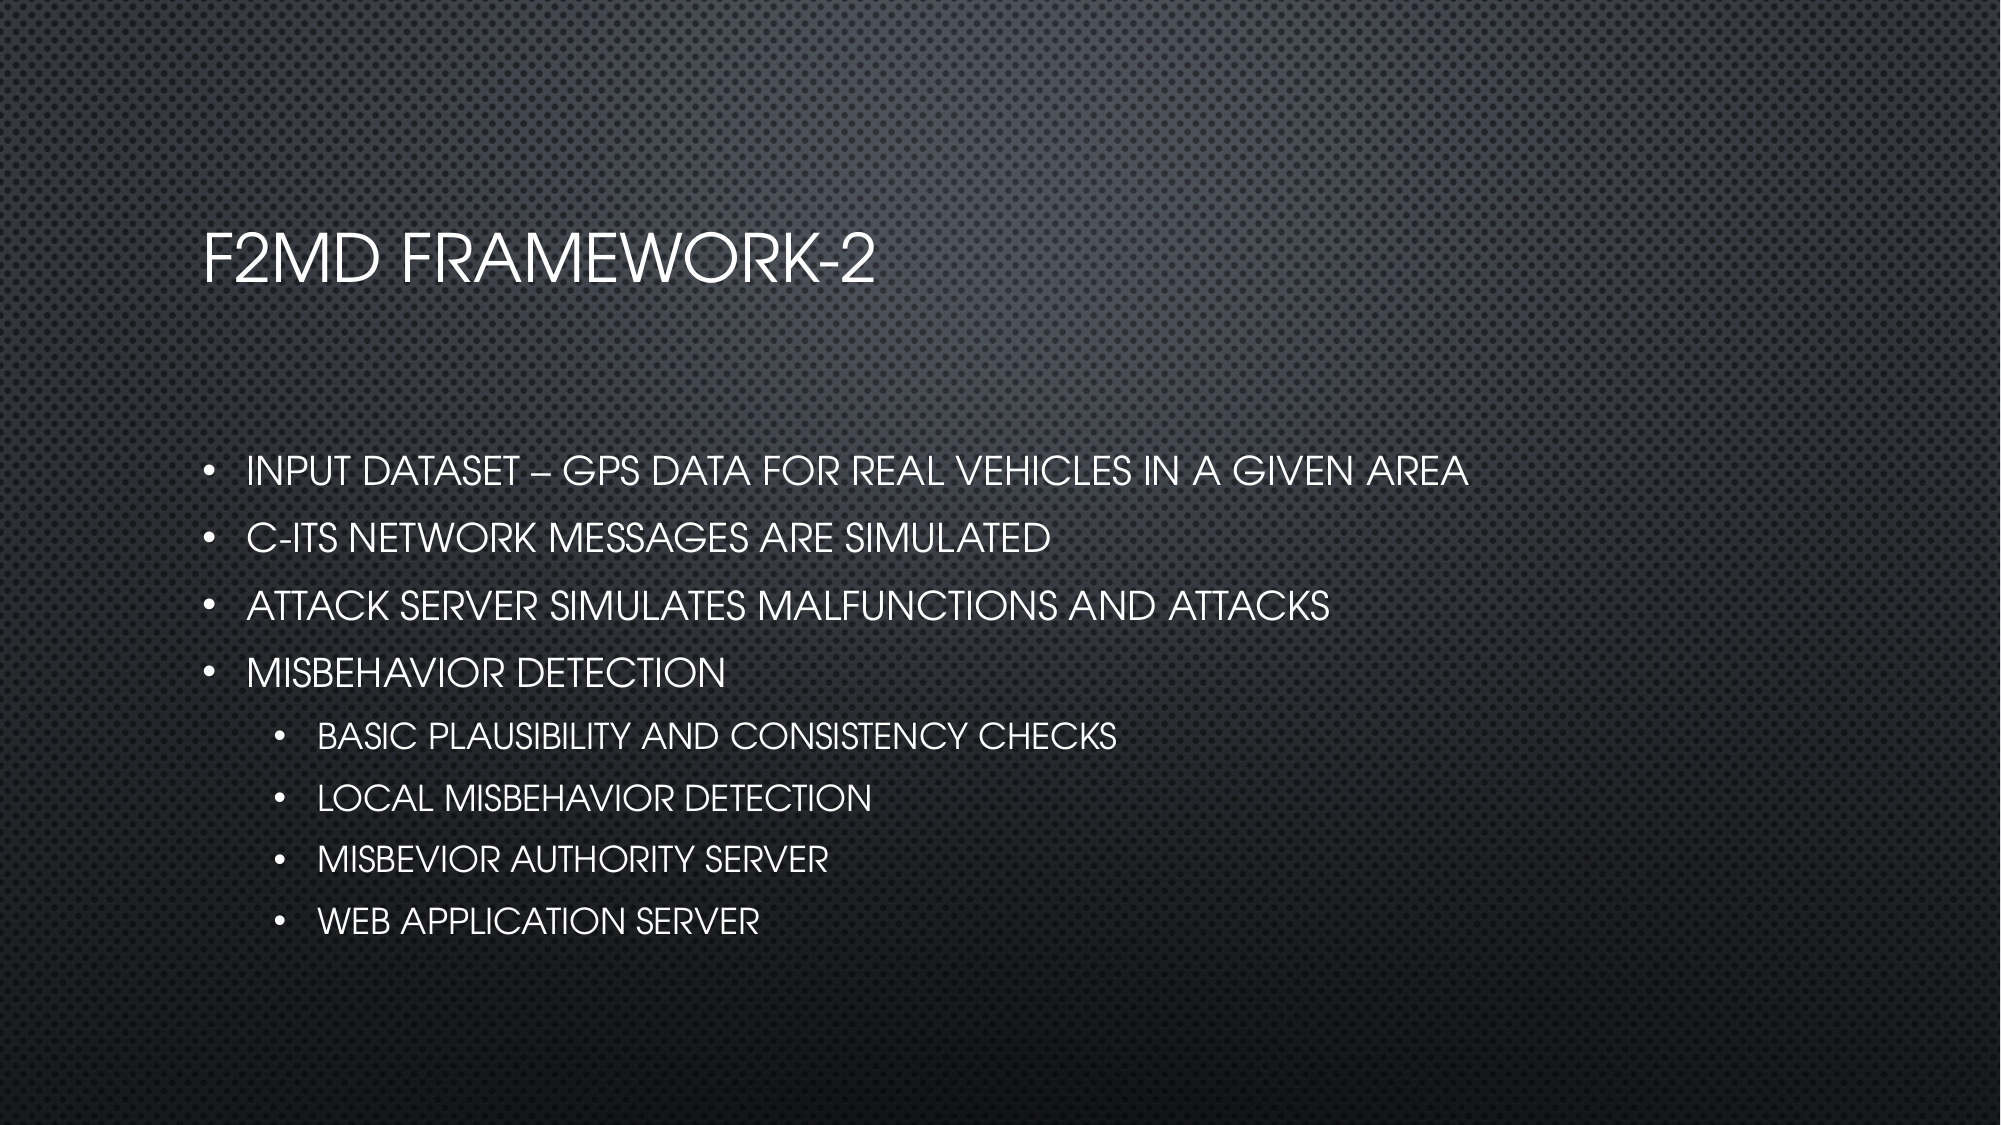

# F2MD Framework-2
Input Dataset – GPS data for real vehicles in a given area
C-ITS network messages are simulated
Attack server simulates malfunctions and attacks
Misbehavior Detection
Basic plausibility and consistency checks
Local misbehavior detection
Misbevior authority server
Web application server